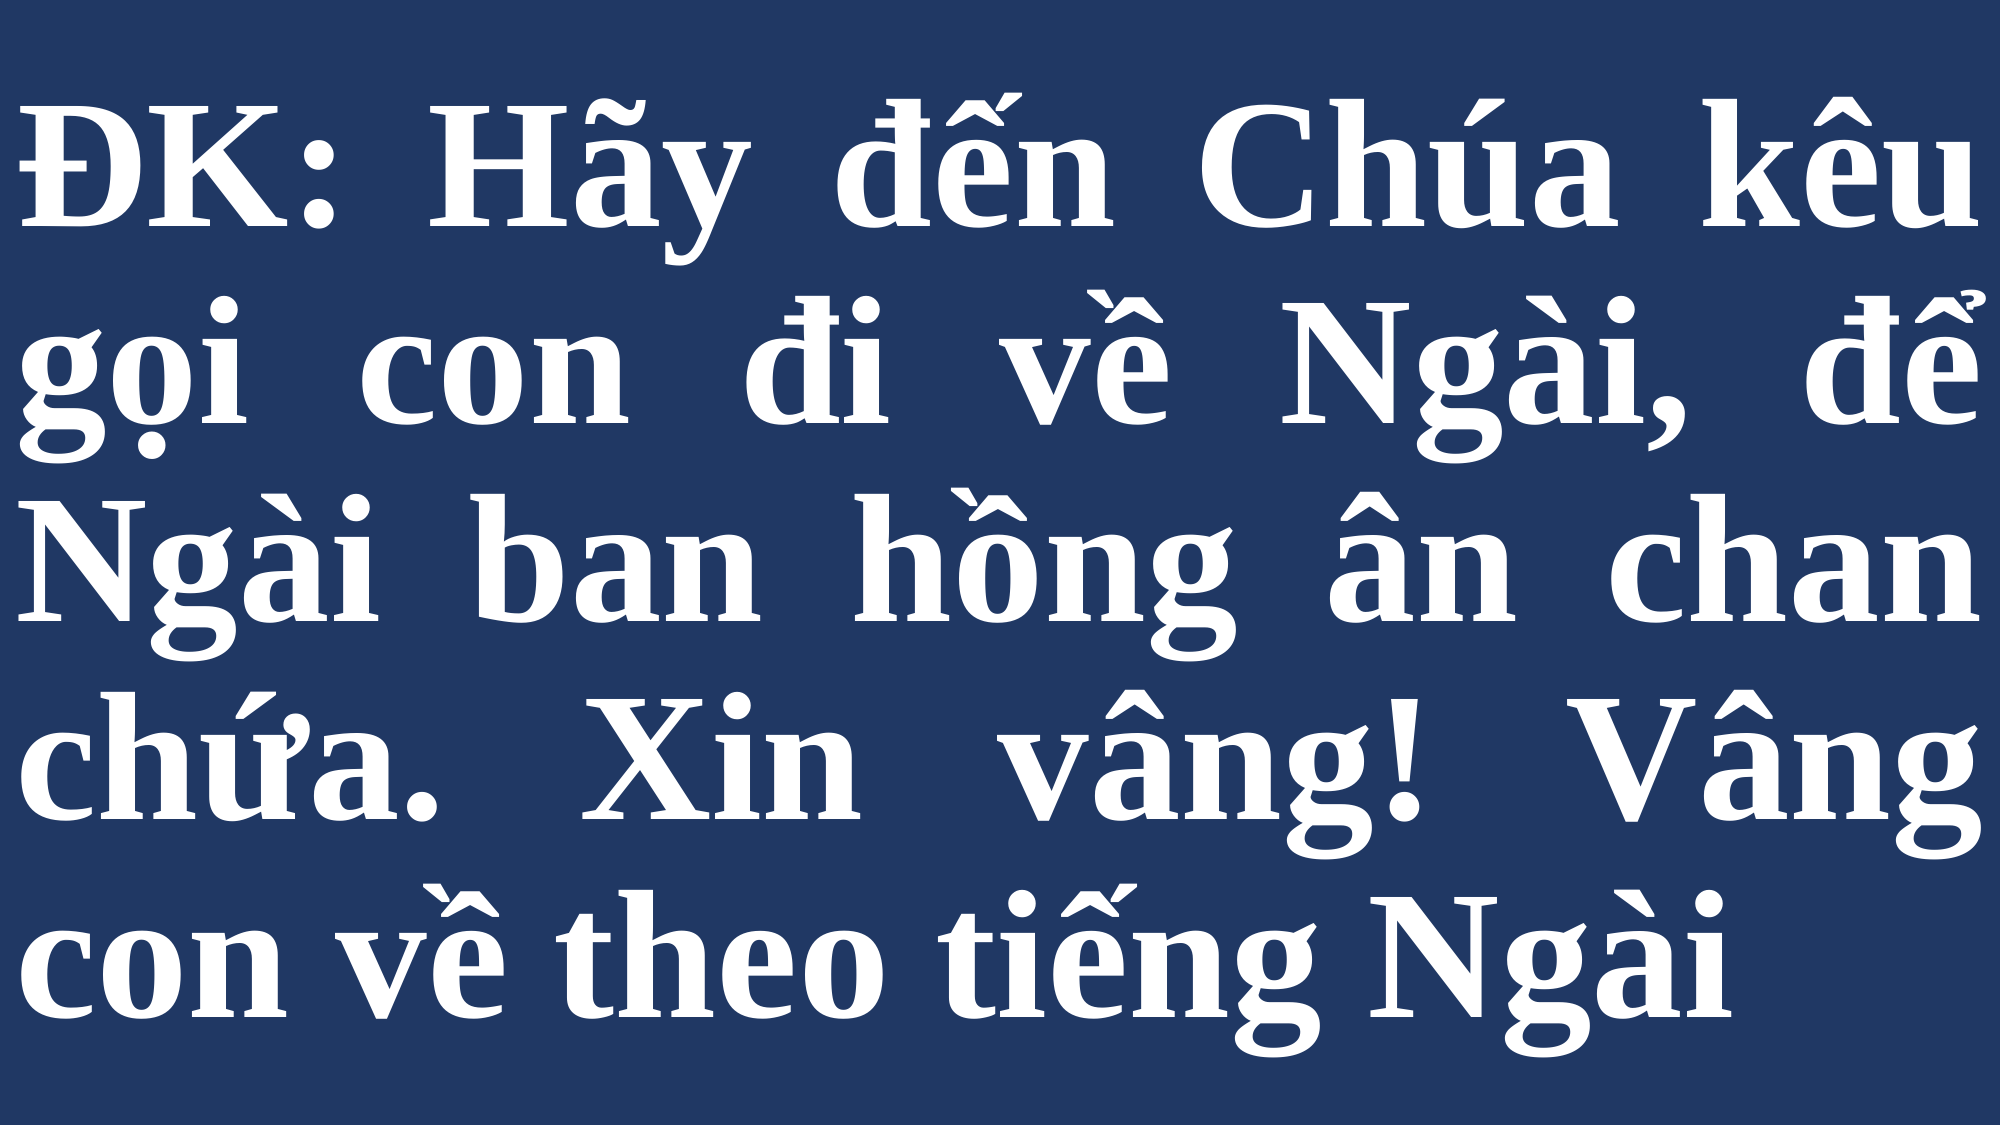

# ĐK: Hãy đến Chúa kêu gọi con đi về Ngài, để Ngài ban hồng ân chan chứa. Xin vâng! Vâng con về theo tiếng Ngài